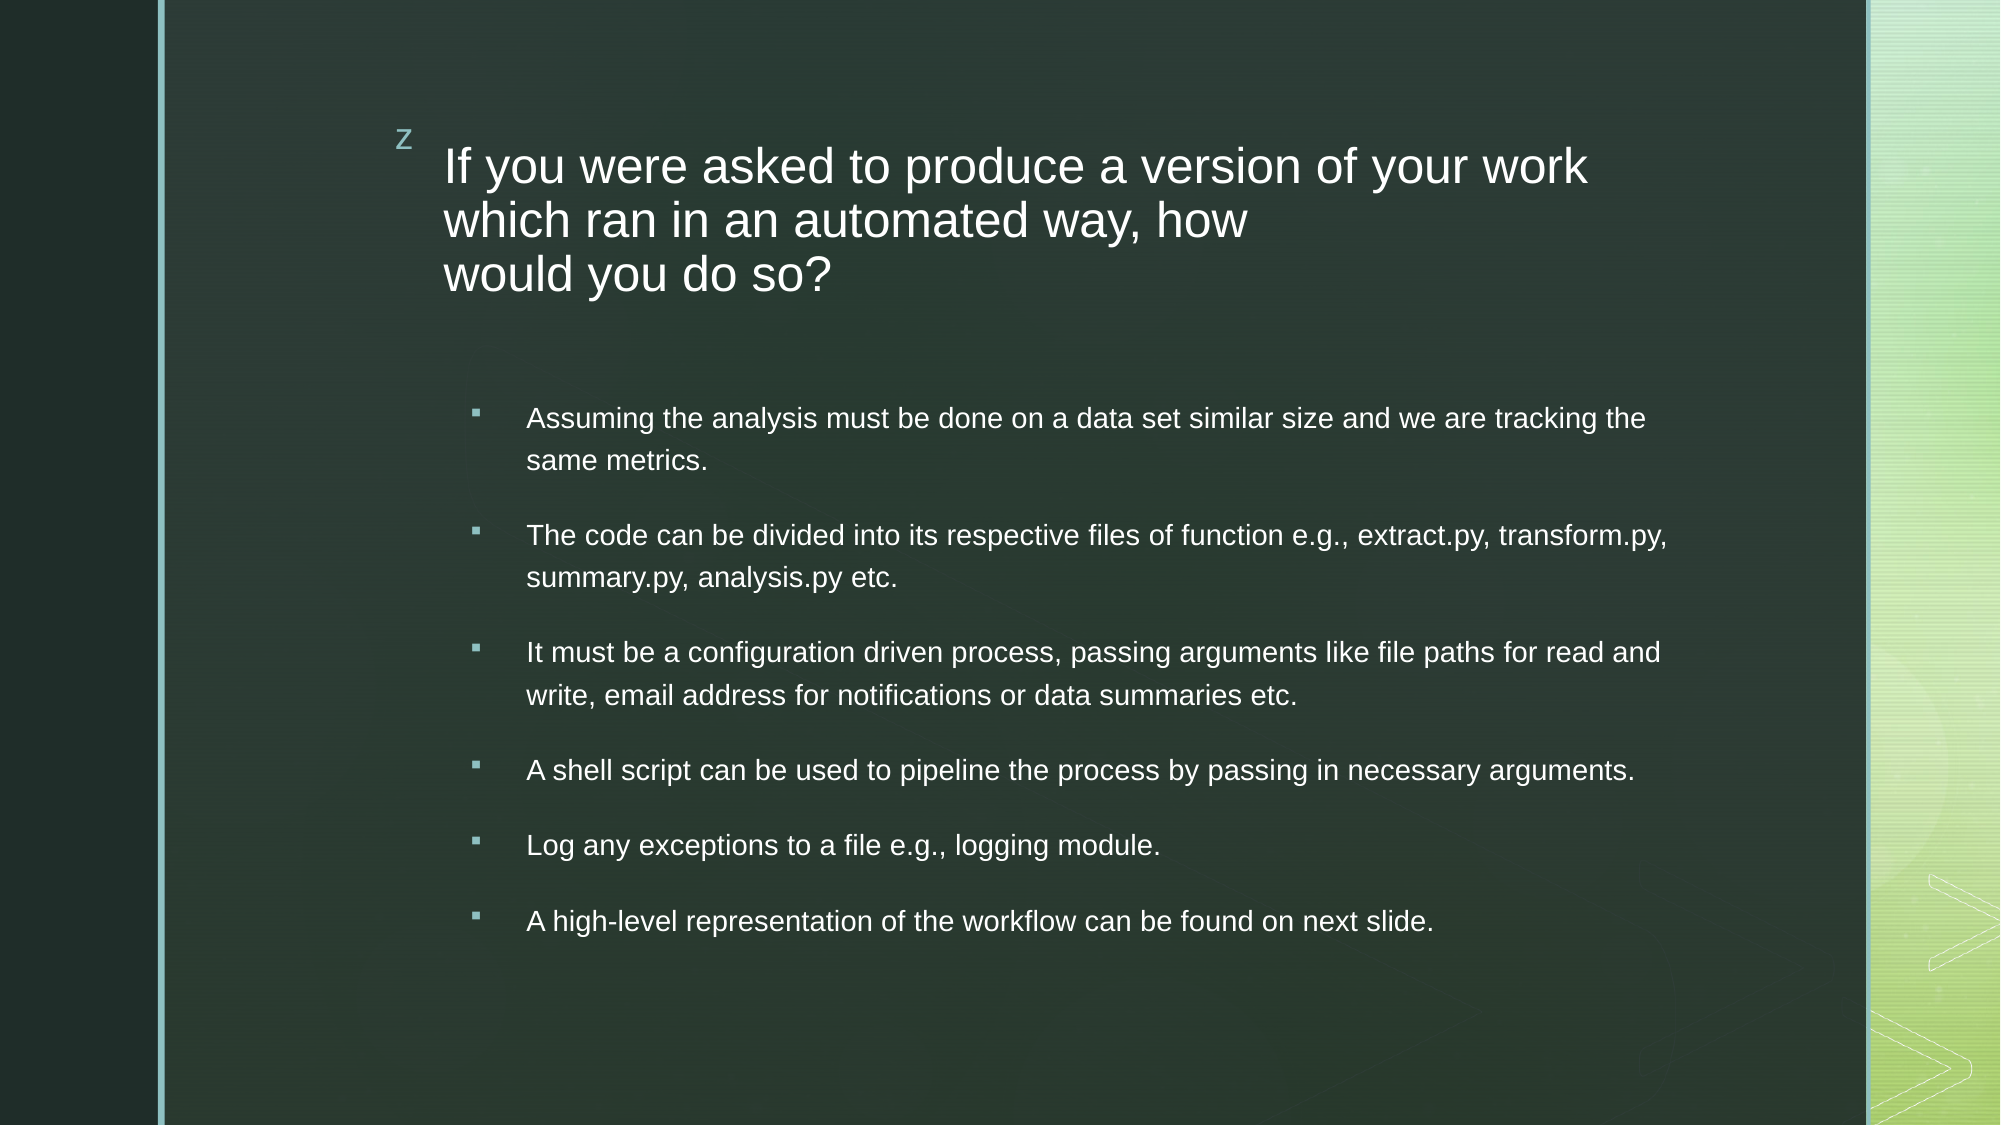

# If you were asked to produce a version of your work which ran in an automated way, how would you do so?
Assuming the analysis must be done on a data set similar size and we are tracking the same metrics.
The code can be divided into its respective files of function e.g., extract.py, transform.py, summary.py, analysis.py etc.
It must be a configuration driven process, passing arguments like file paths for read and write, email address for notifications or data summaries etc.
A shell script can be used to pipeline the process by passing in necessary arguments.
Log any exceptions to a file e.g., logging module.
A high-level representation of the workflow can be found on next slide.